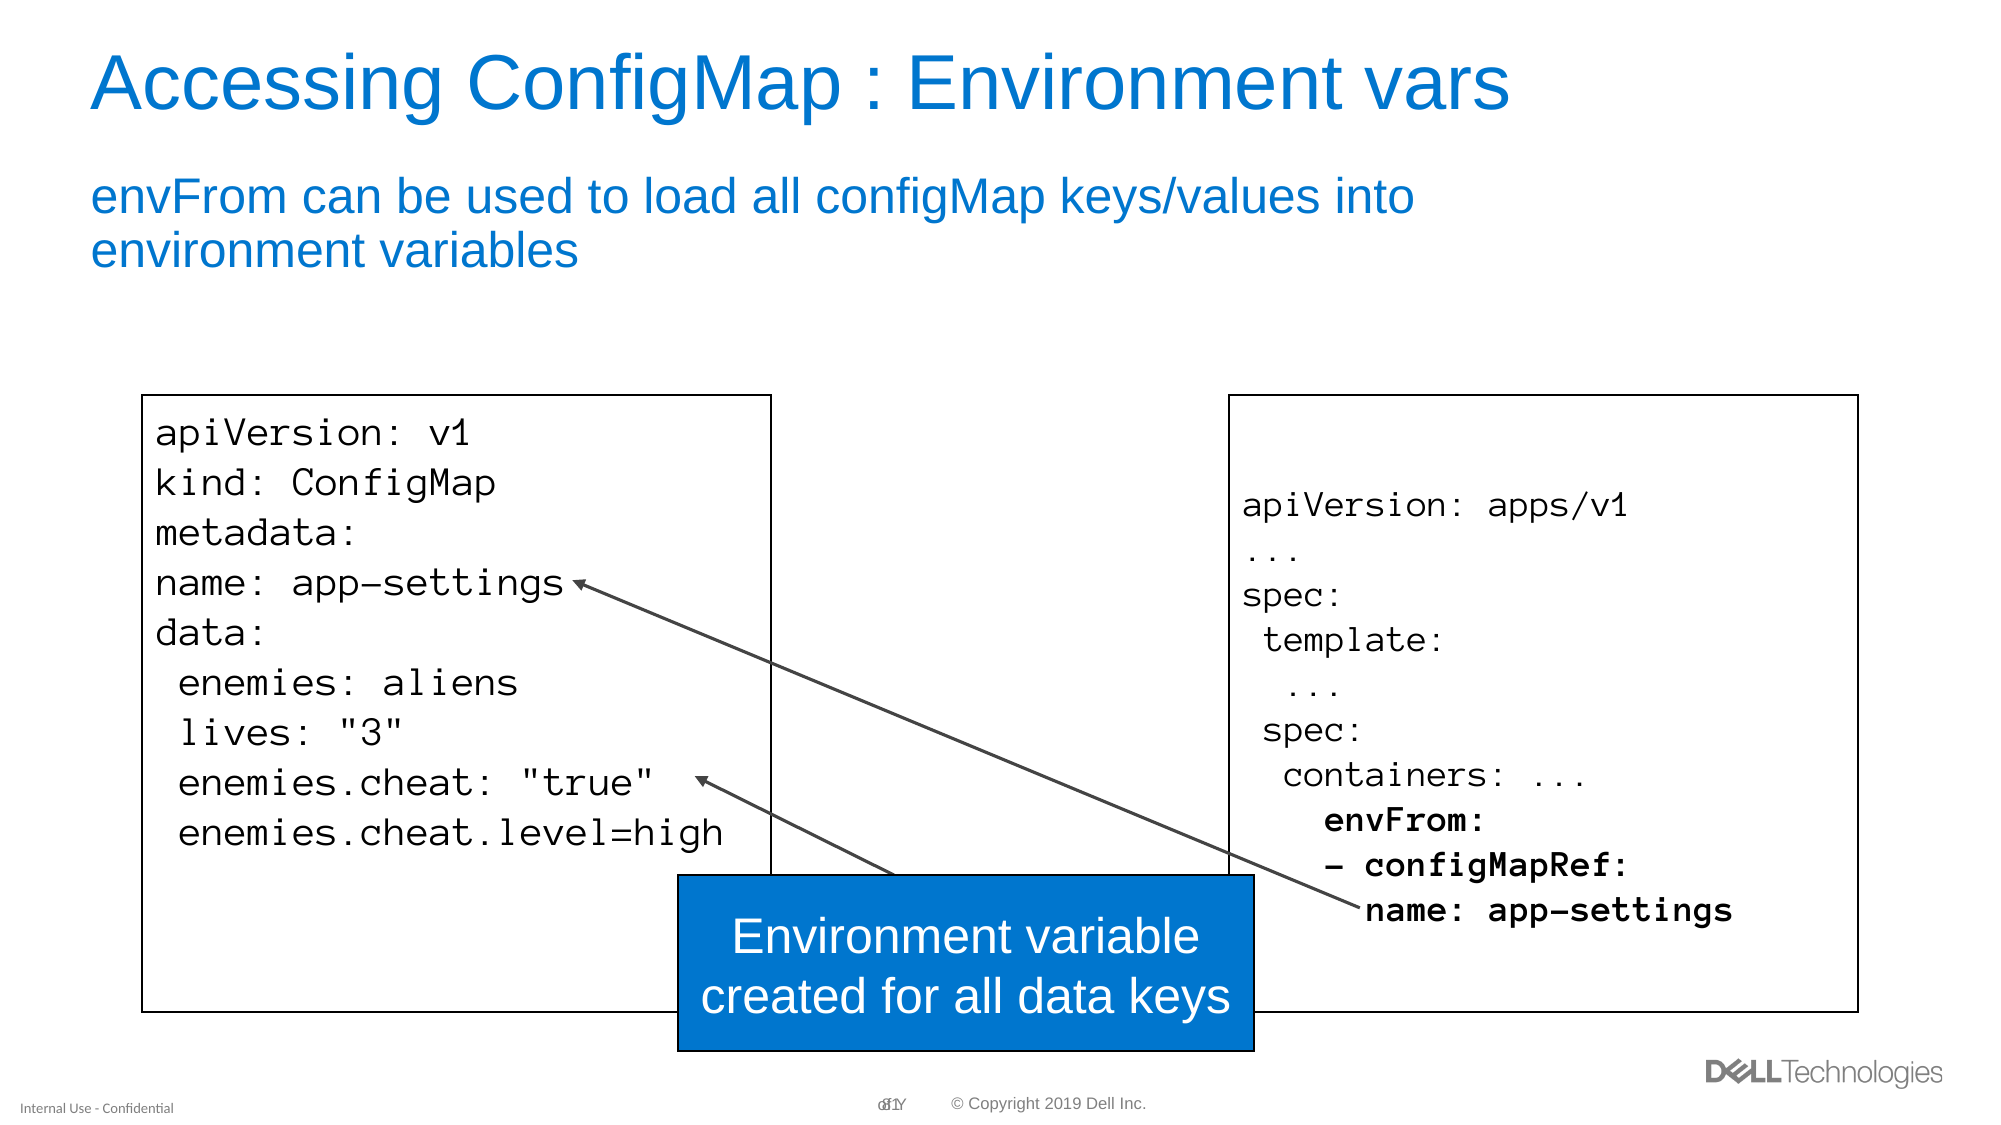

# Accessing ConfigMap : Environment vars
envFrom can be used to load all configMap keys/values into
environment variables
apiVersion: apps/v1
...
spec:
 template:
  ...
 spec:
  containers: ...
    envFrom:
    - configMapRef:
      name: app-settings
apiVersion: v1
kind: ConfigMap
metadata:
name: app-settings
data:
 enemies: aliens
 lives: "3"
 enemies.cheat: "true"
 enemies.cheat.level=high

Environment variable created for all data keys